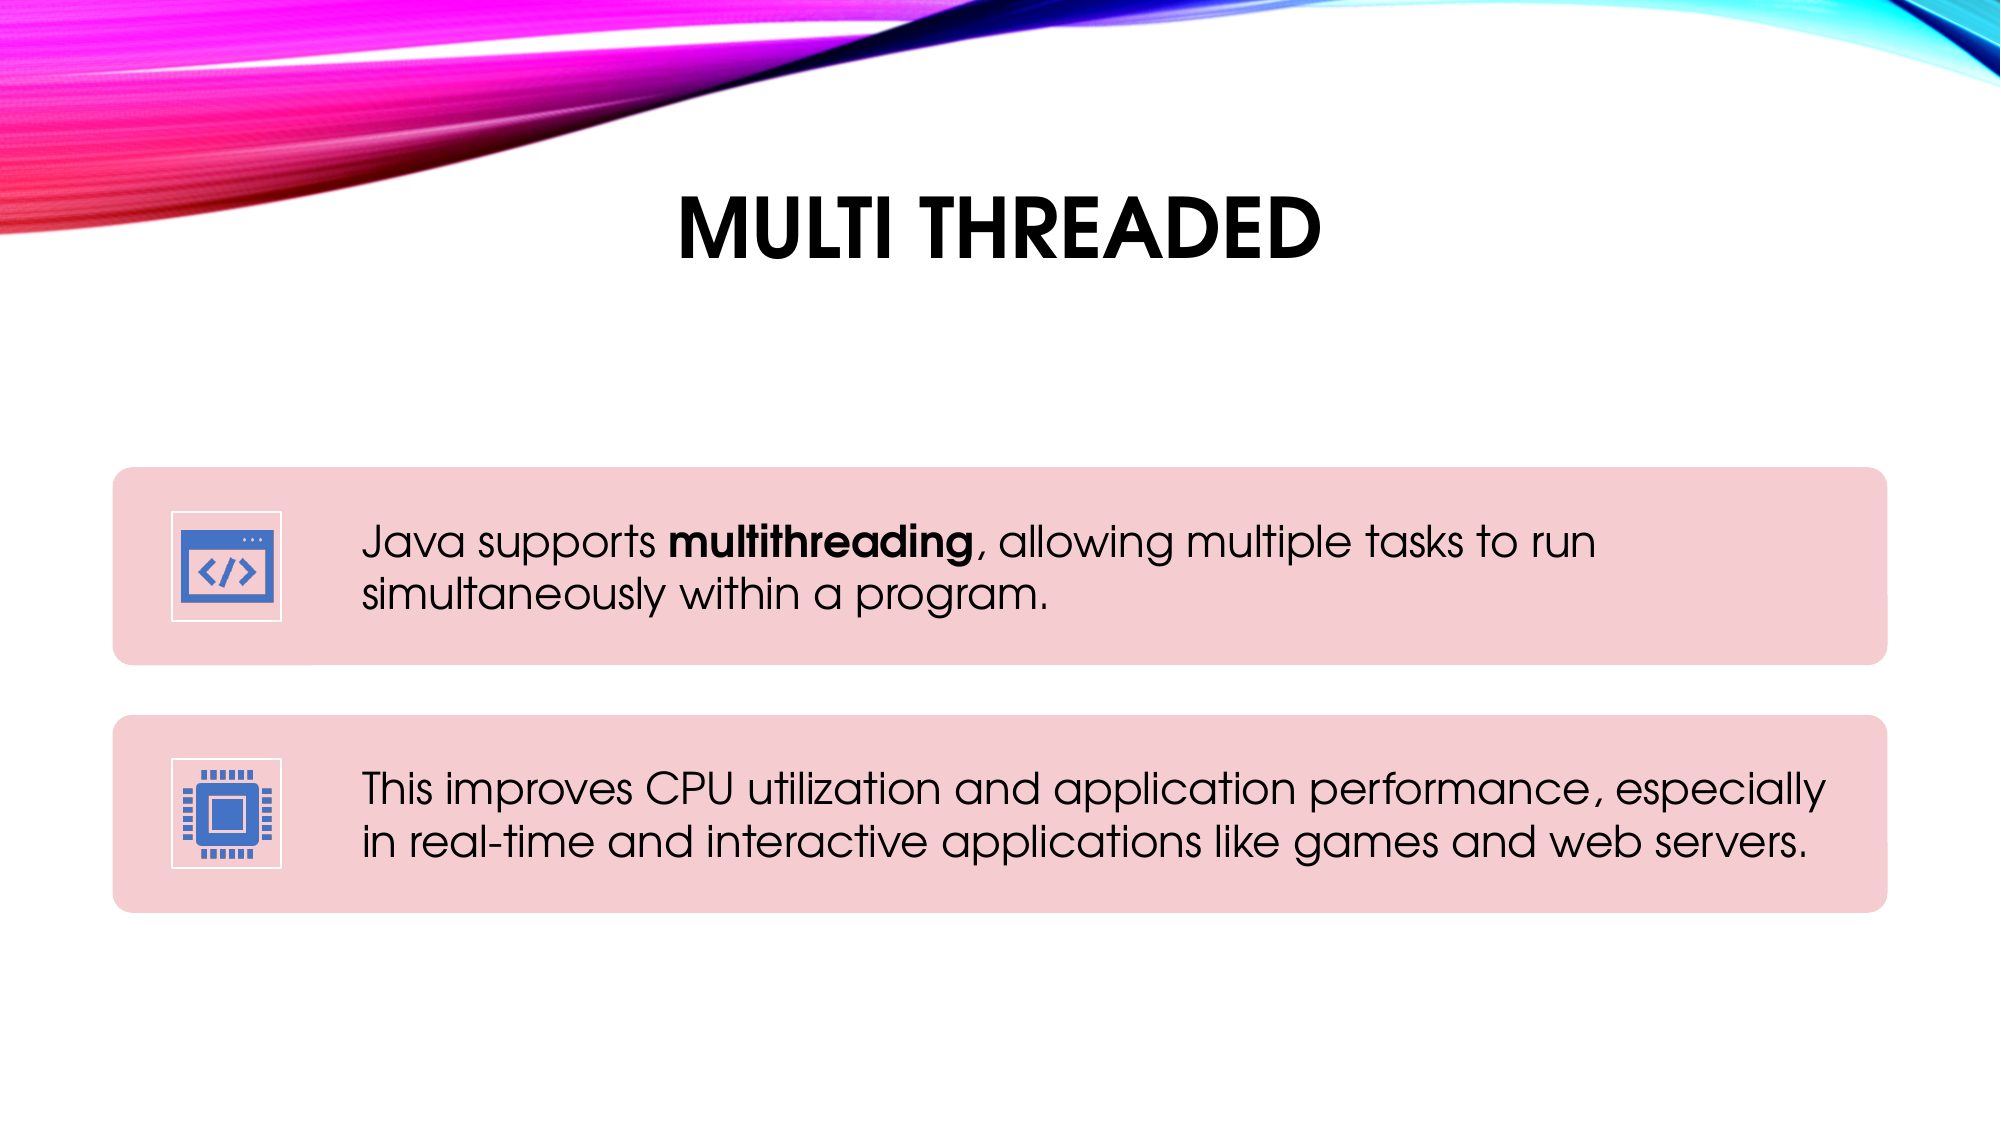

# MULTI THREADED
Java supports multithreading, allowing multiple tasks to run simultaneously within a program.
This improves CPU utilization and application performance, especially in real-time and interactive applications like games and web servers.